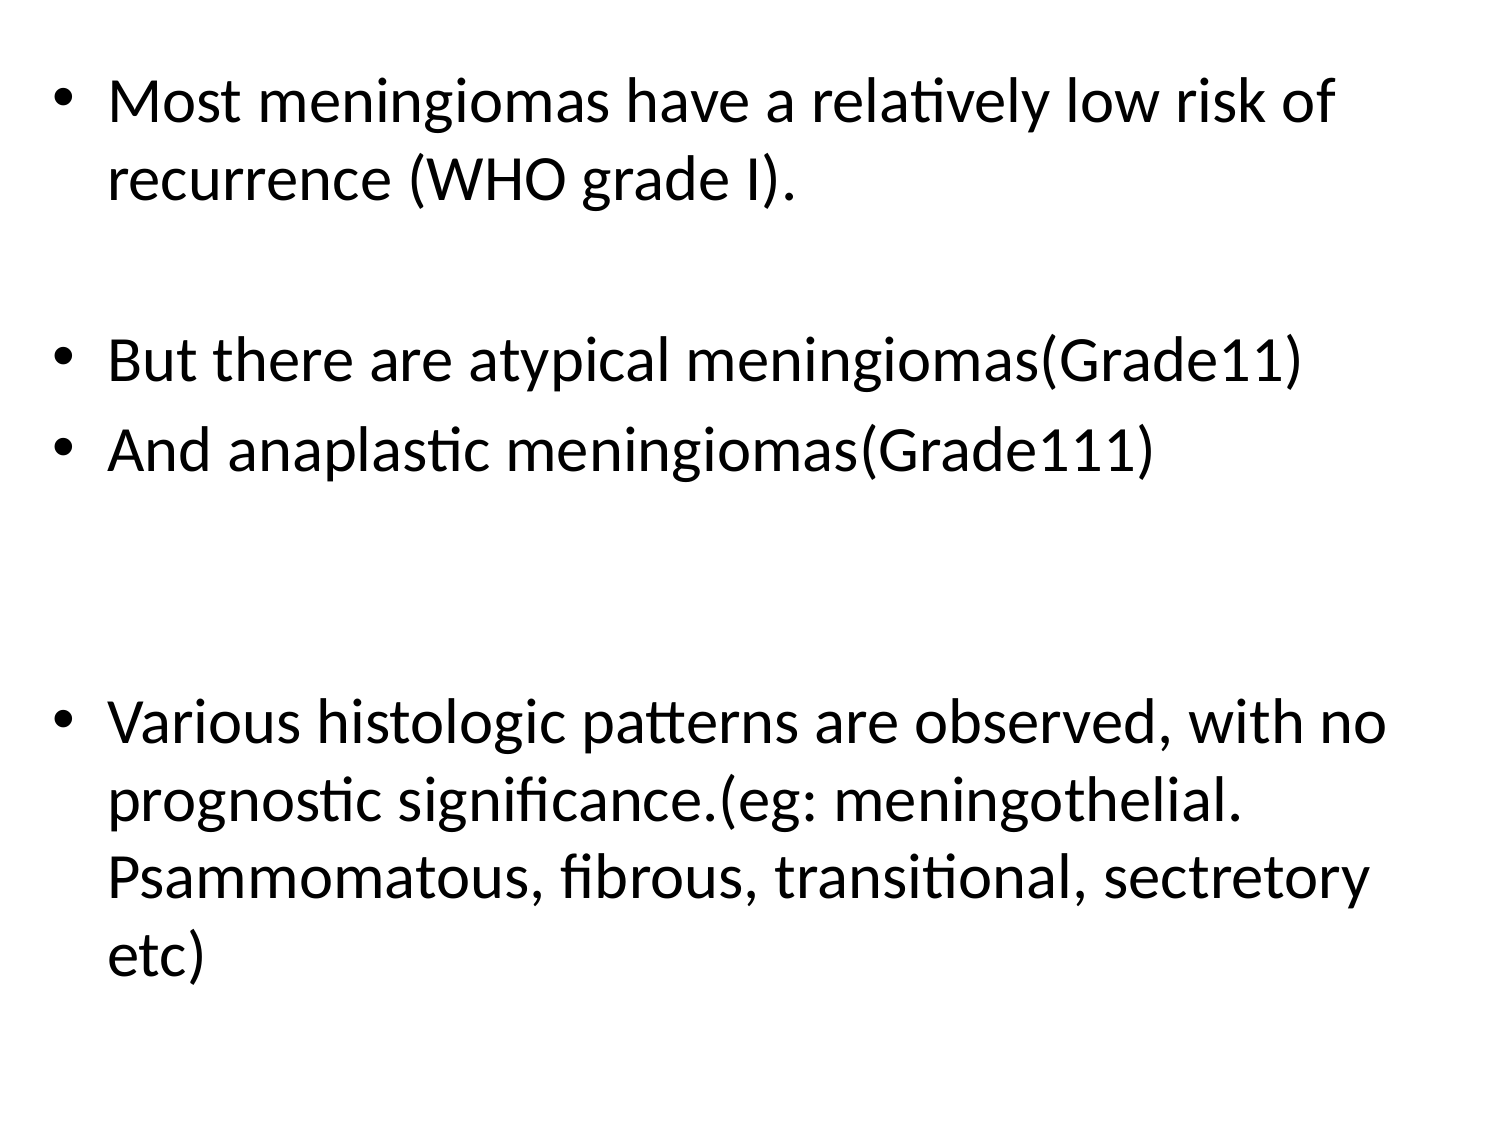

Most meningiomas have a relatively low risk of recurrence (WHO grade I).

But there are atypical meningiomas(Grade11)
And anaplastic meningiomas(Grade111)

Various histologic patterns are observed, with no prognostic significance.(eg: meningothelial. Psammomatous, fibrous, transitional, sectretory etc)